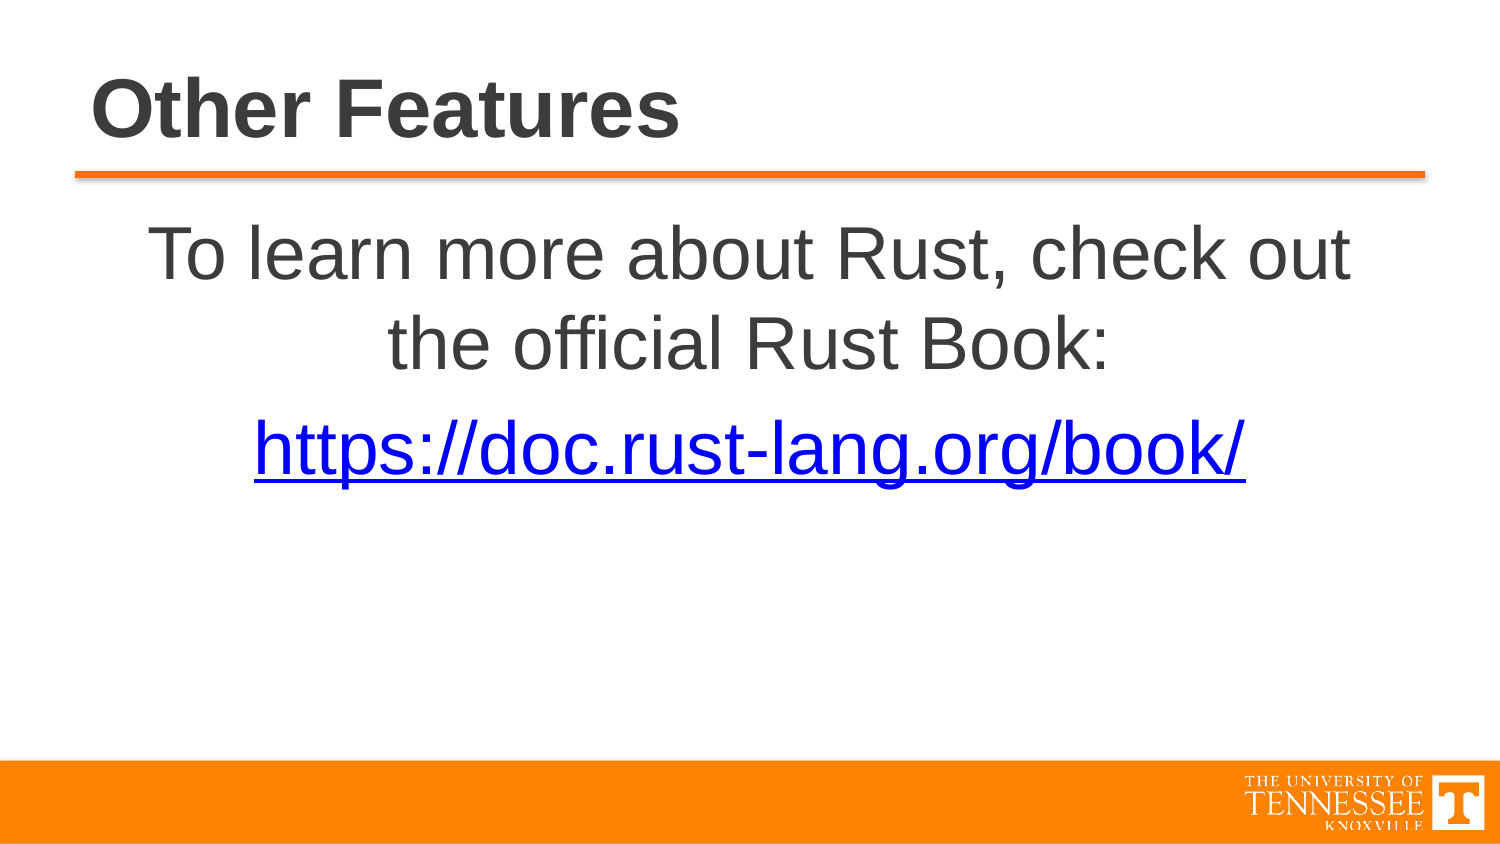

# Other Features
To learn more about Rust, check out the official Rust Book:
https://doc.rust-lang.org/book/